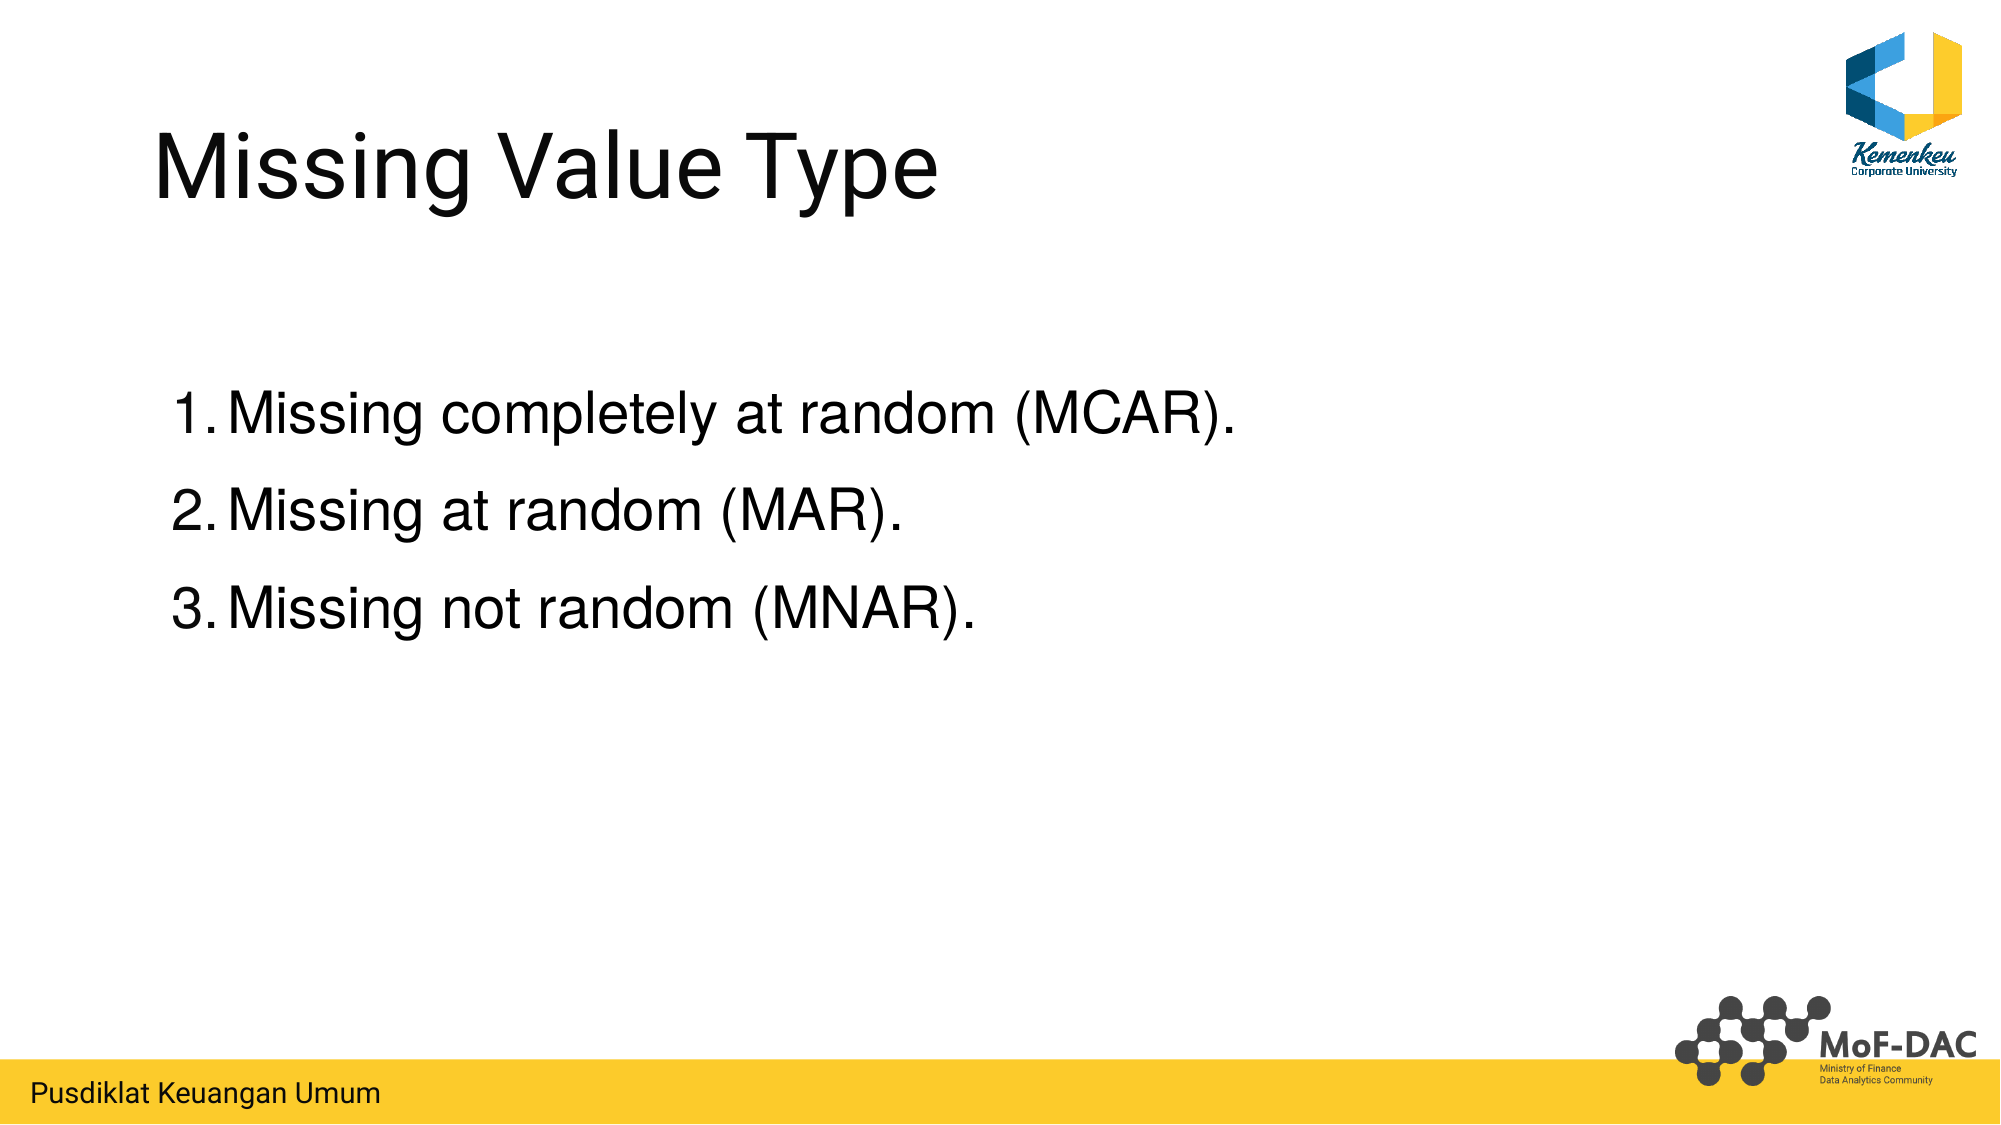

# Missing Value Type
Missing completely at random (MCAR).
Missing at random (MAR).
Missing not random (MNAR).